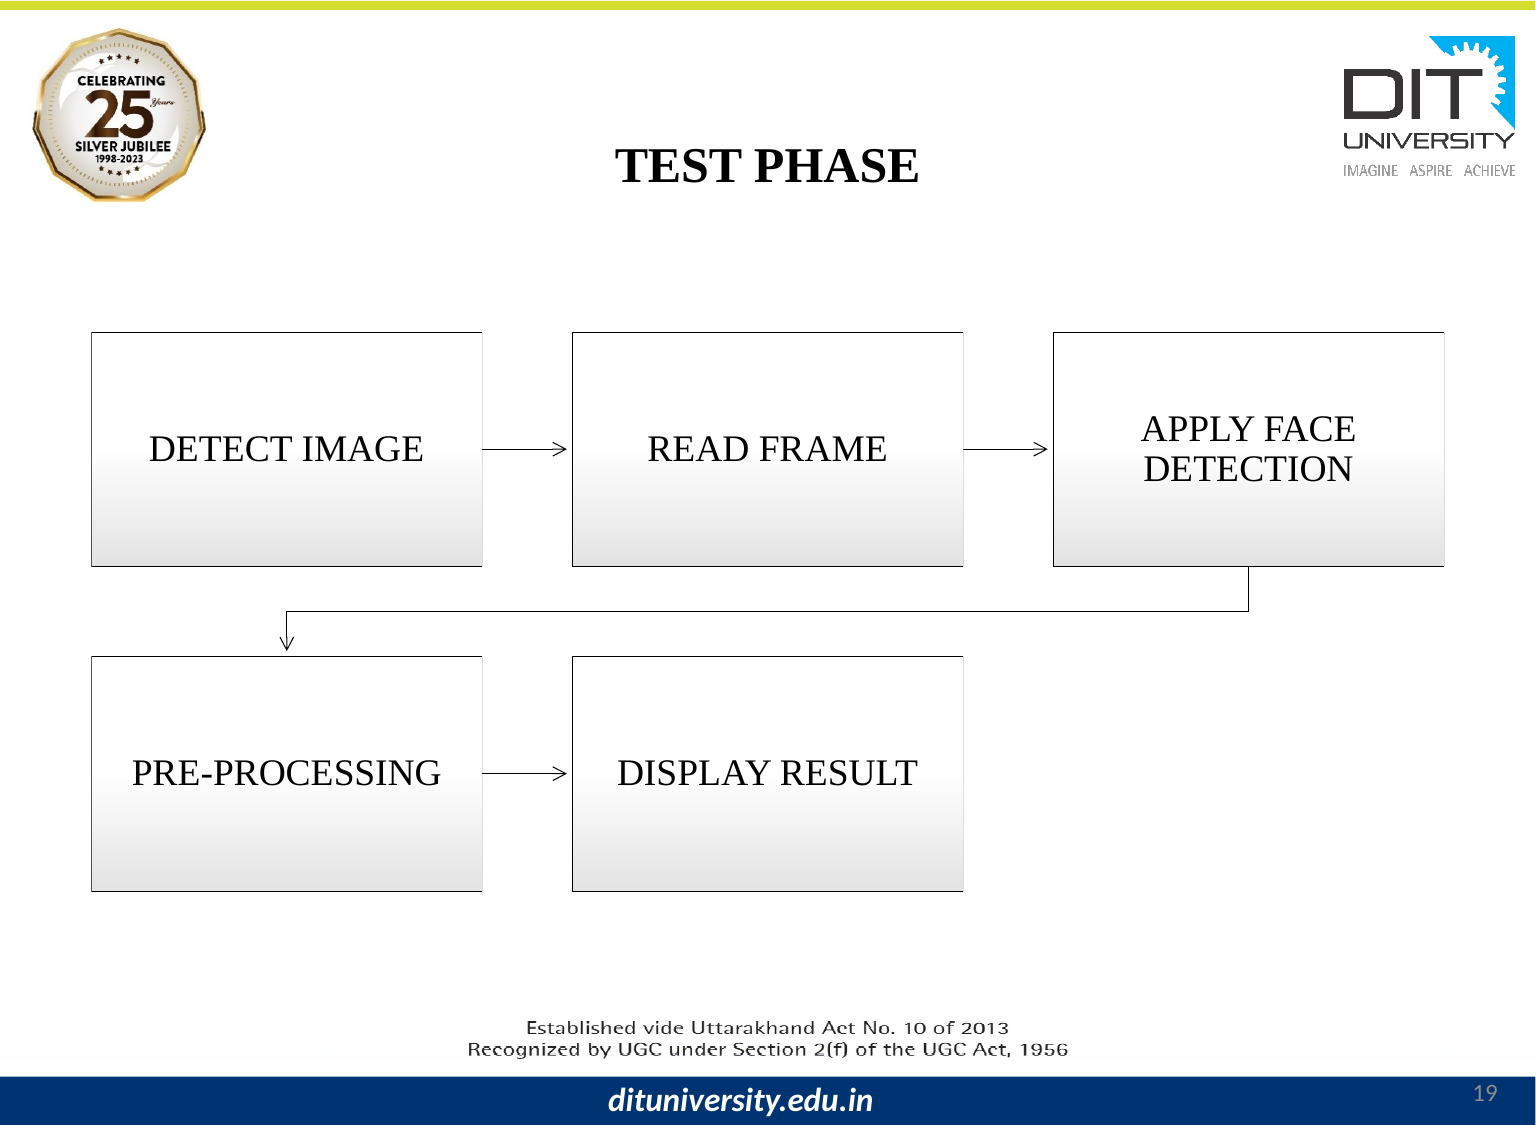

TEST PHASE

DETECT IMAGE

READ FRAME

APPLY FACE DETECTION

PRE-PROCESSING
DISPLAY RESULT
19